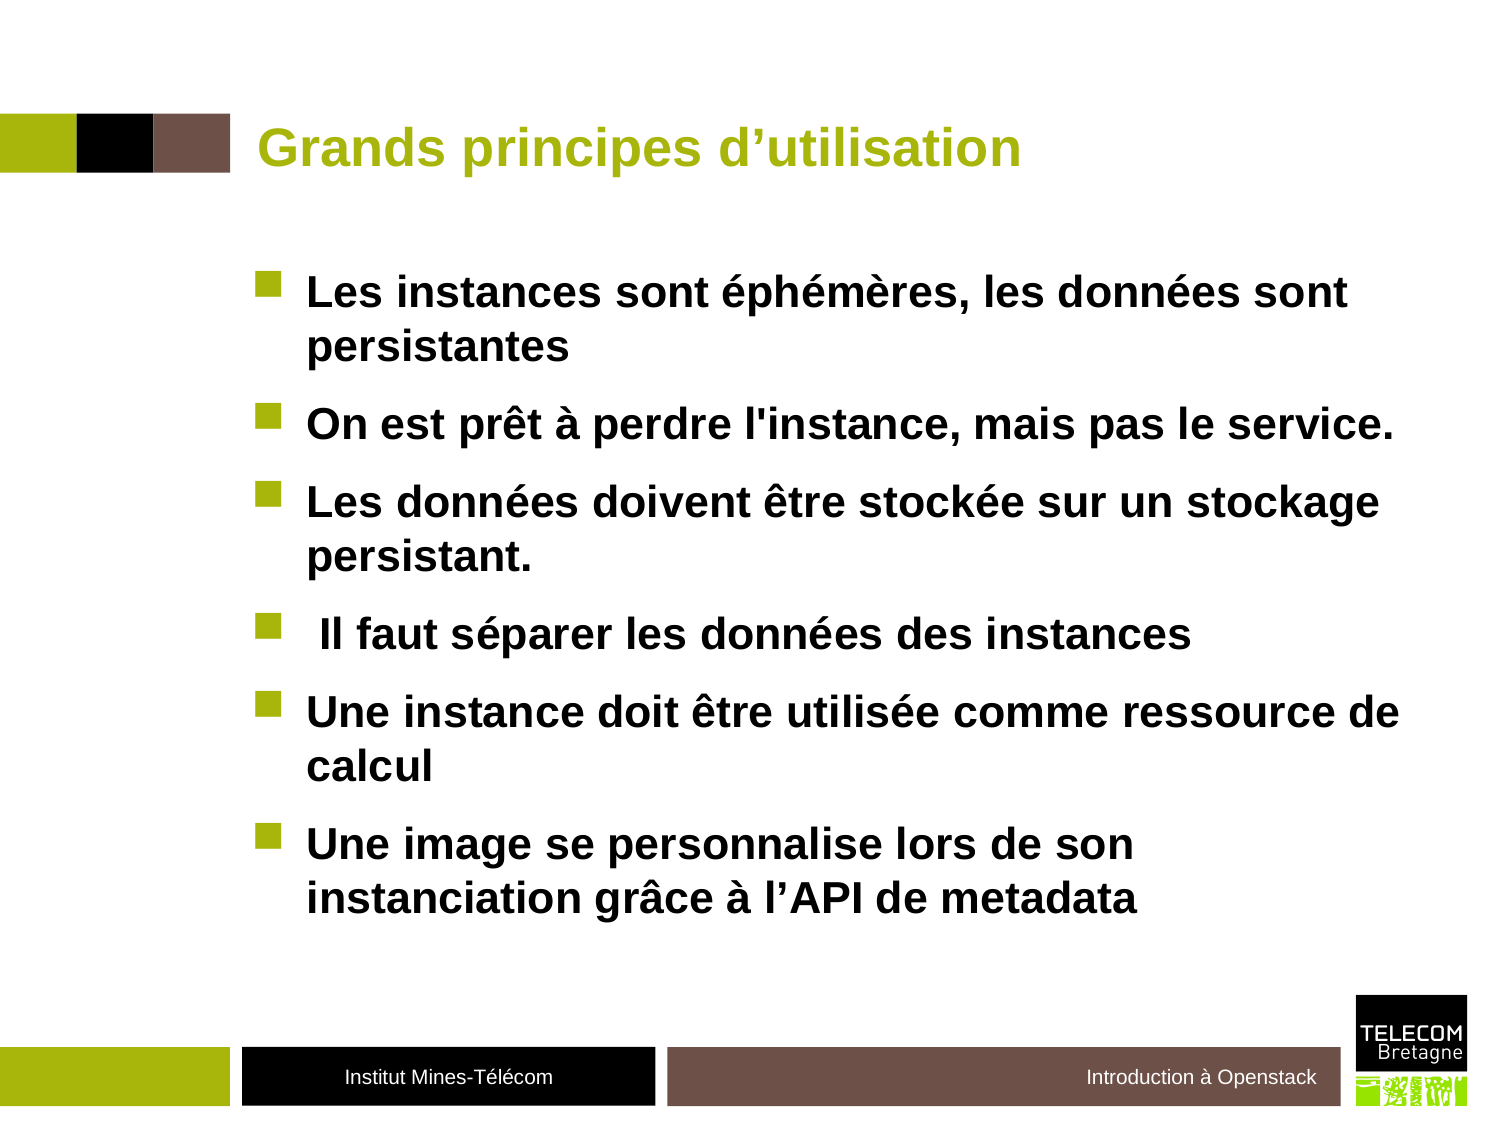

# Grands principes d’utilisation
Les instances sont éphémères, les données sont persistantes
On est prêt à perdre l'instance, mais pas le service.
Les données doivent être stockée sur un stockage persistant.
 Il faut séparer les données des instances
Une instance doit être utilisée comme ressource de calcul
Une image se personnalise lors de son instanciation grâce à l’API de metadata
Introduction à Openstack